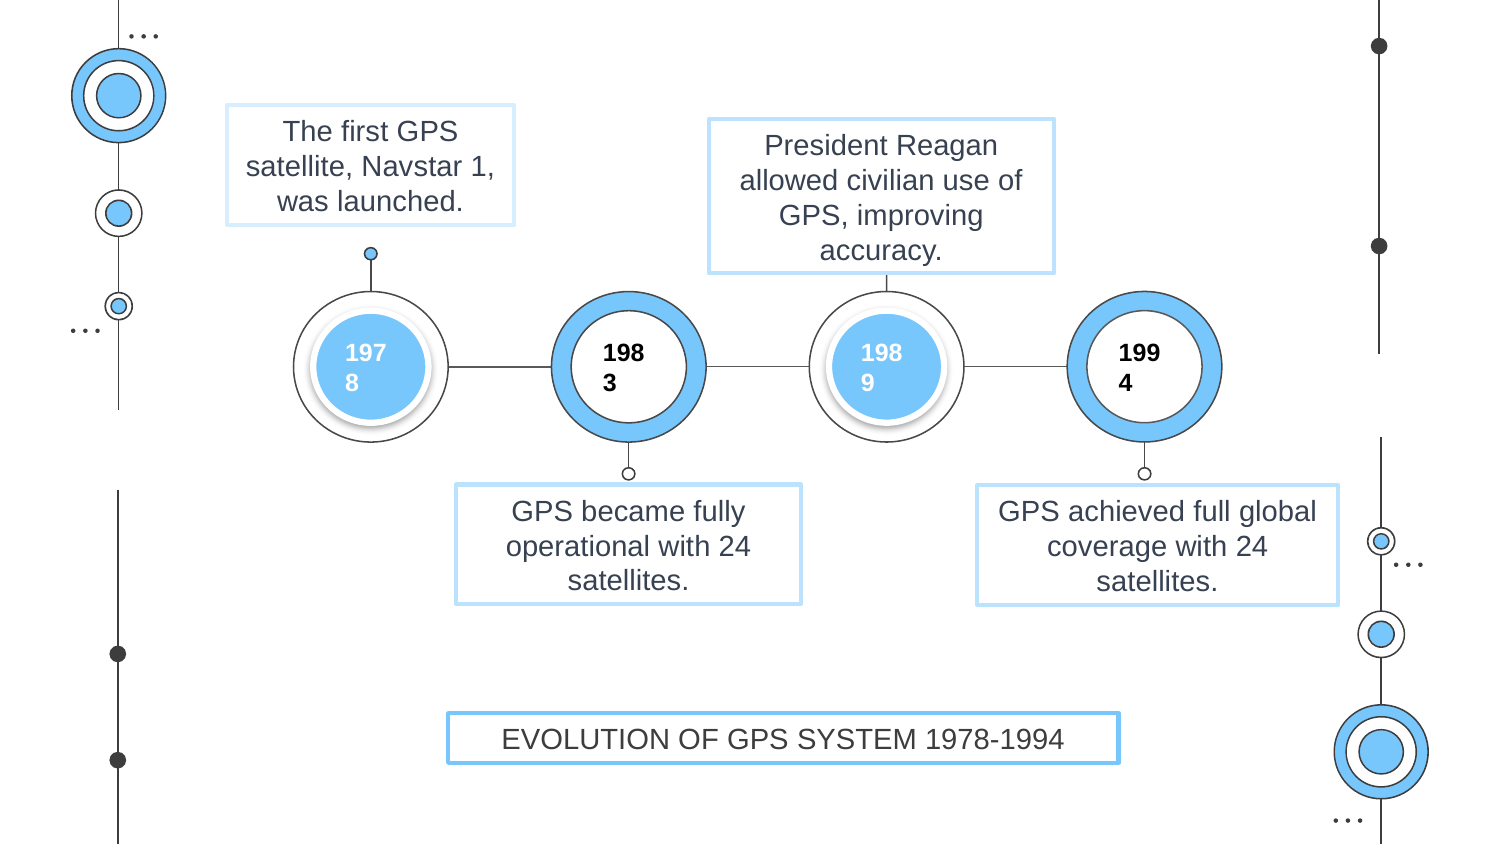

The first GPS satellite, Navstar 1, was launched.
President Reagan allowed civilian use of GPS, improving accuracy.

1994

1989

1983

1978

GPS became fully operational with 24 satellites.
GPS achieved full global coverage with 24 satellites.
EVOLUTION OF GPS SYSTEM 1978-1994